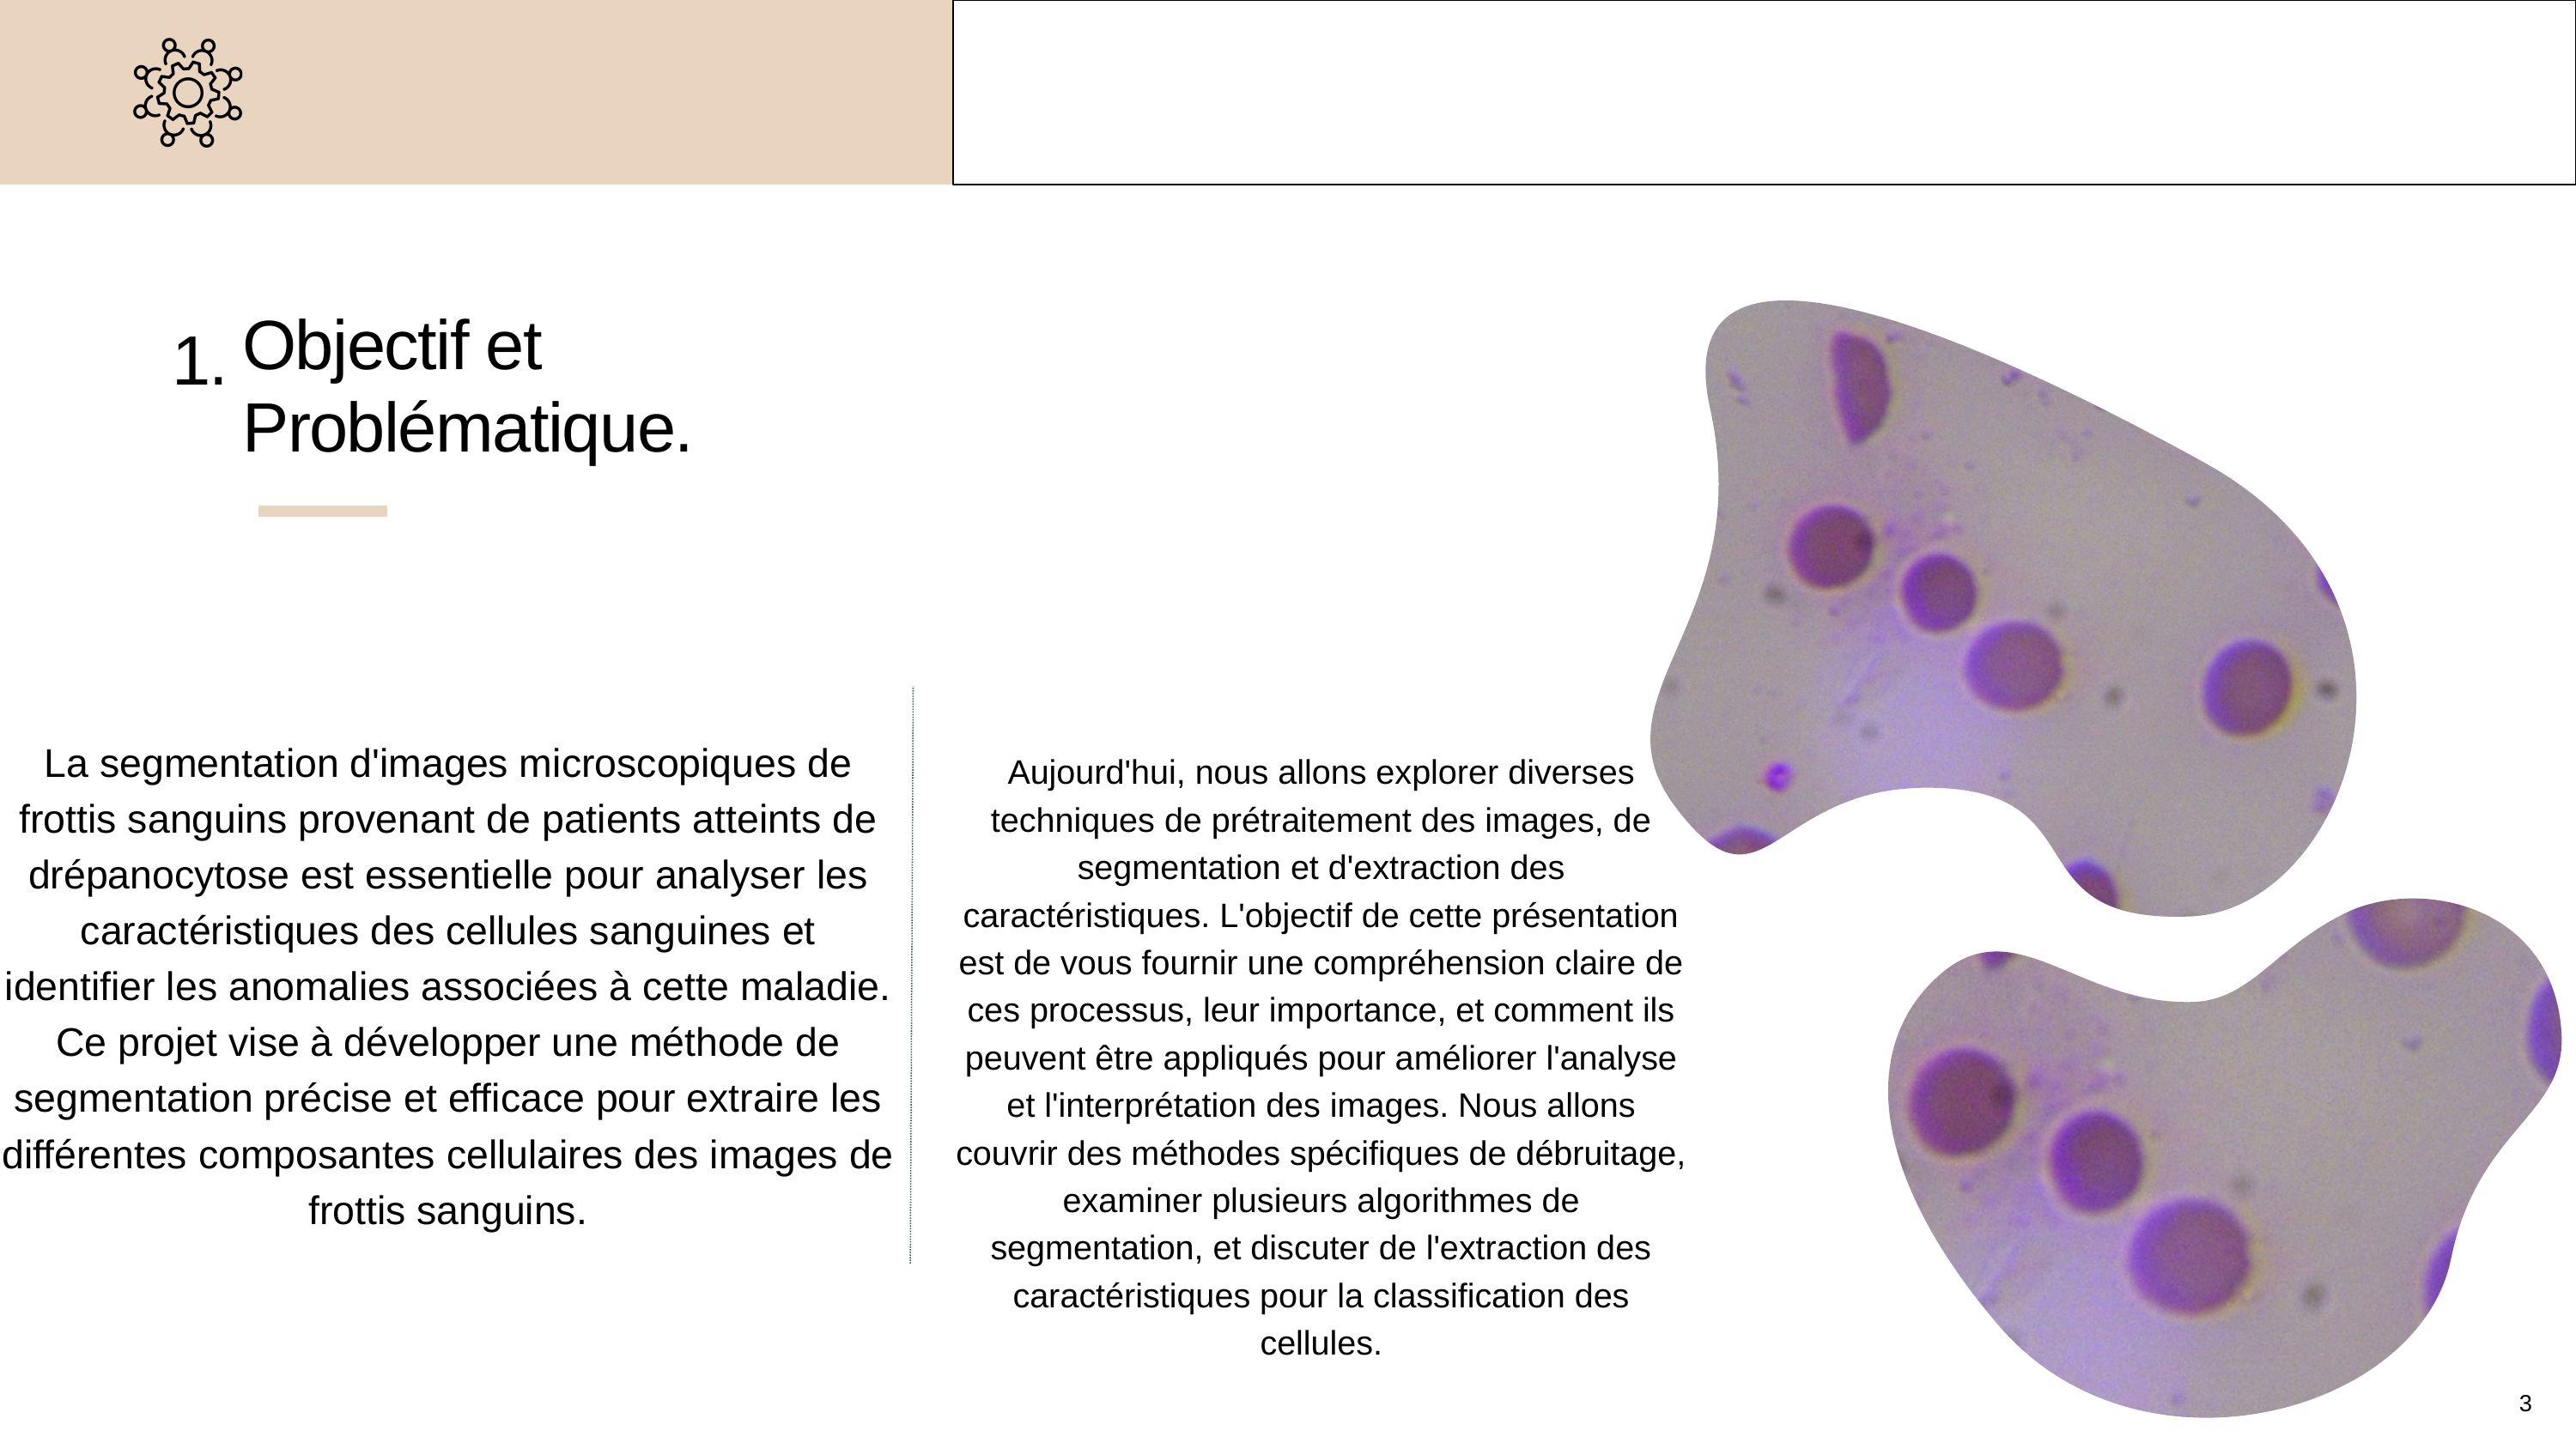

Objectif et Problématique.
1.

Aujourd'hui, nous allons explorer diverses techniques de prétraitement des images, de segmentation et d'extraction des caractéristiques. L'objectif de cette présentation est de vous fournir une compréhension claire de ces processus, leur importance, et comment ils peuvent être appliqués pour améliorer l'analyse et l'interprétation des images. Nous allons couvrir des méthodes spécifiques de débruitage, examiner plusieurs algorithmes de segmentation, et discuter de l'extraction des caractéristiques pour la classification des cellules.

La segmentation d'images microscopiques de frottis sanguins provenant de patients atteints de drépanocytose est essentielle pour analyser les caractéristiques des cellules sanguines et identifier les anomalies associées à cette maladie. Ce projet vise à développer une méthode de segmentation précise et efficace pour extraire les différentes composantes cellulaires des images de frottis sanguins.

3